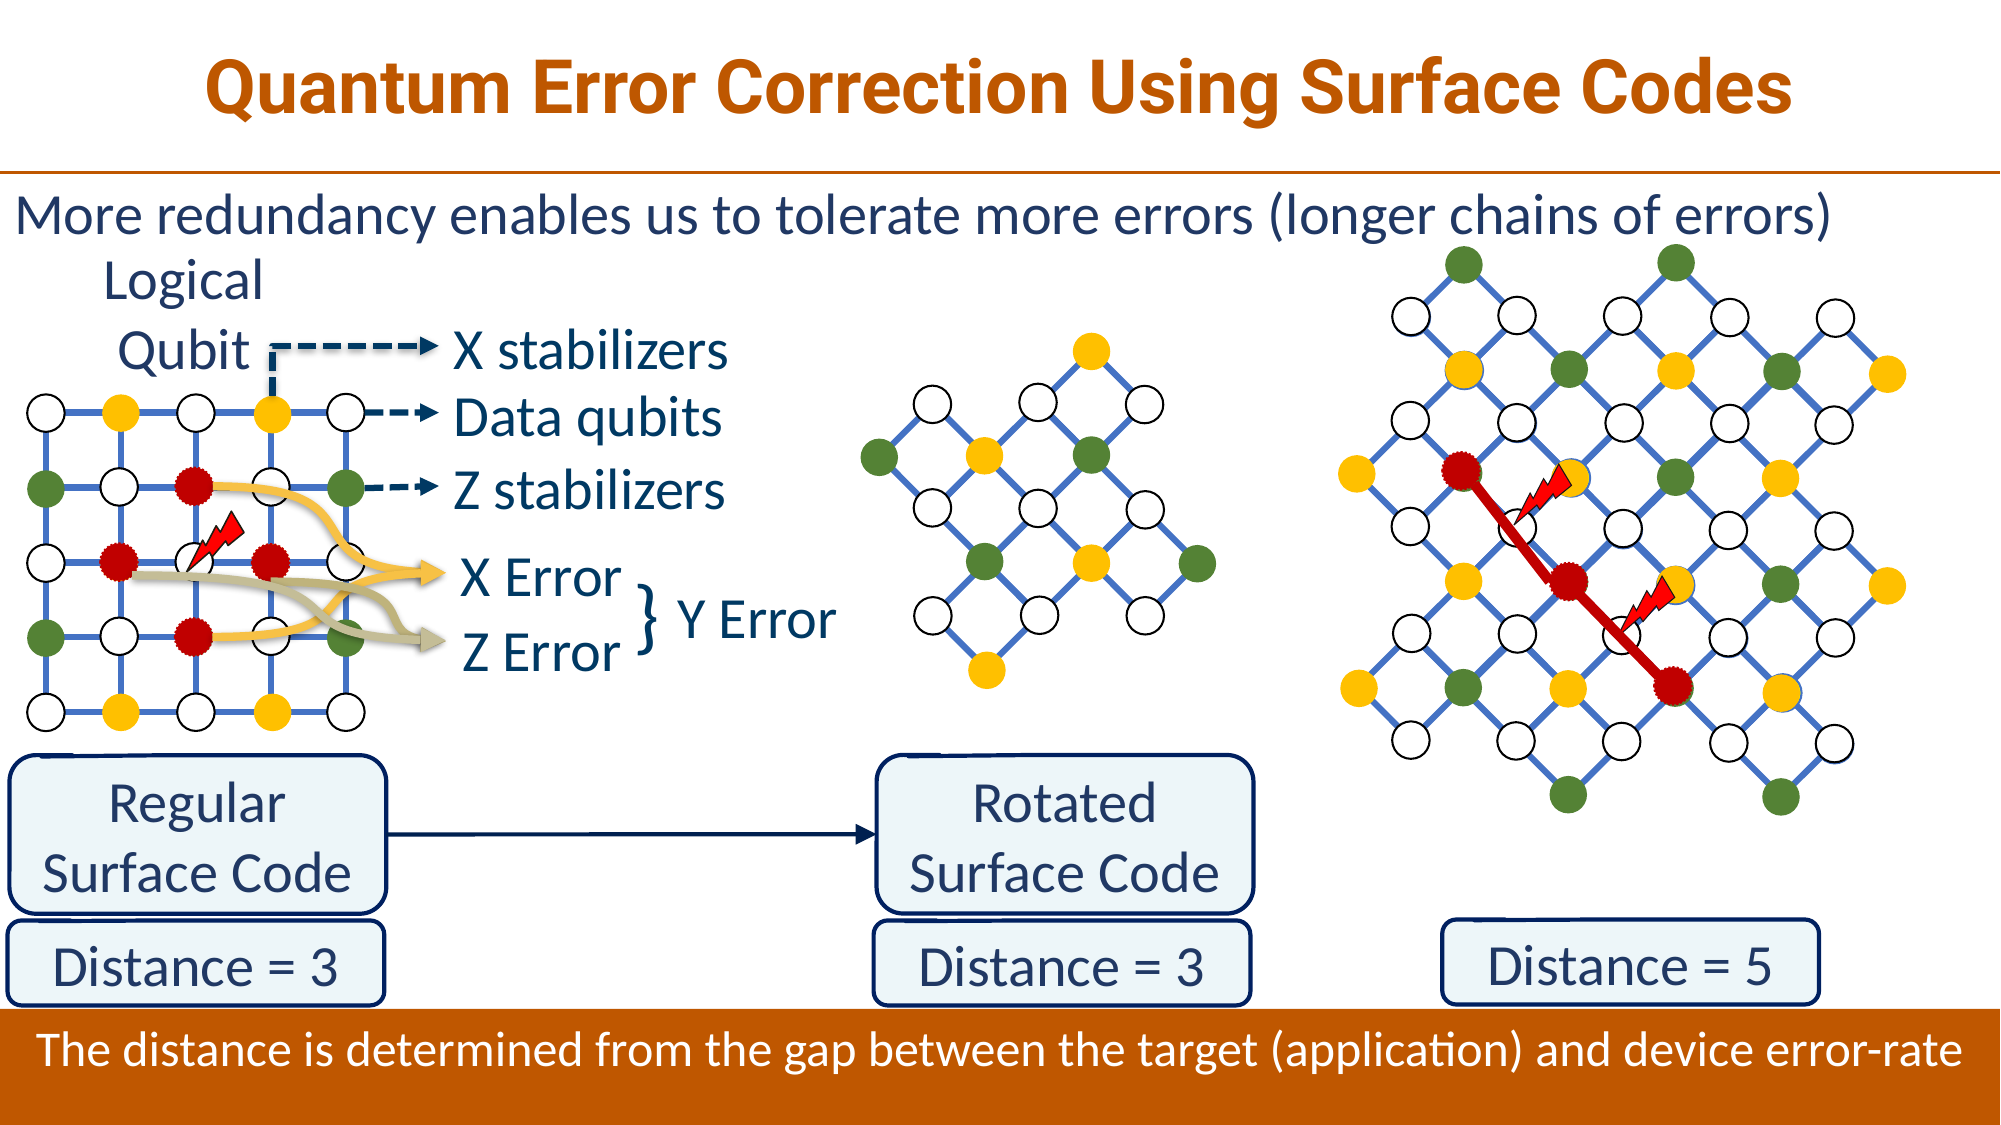

Quantum Error Correction Using Surface Codes
More redundancy enables us to tolerate more errors (longer chains of errors)
Logical Qubit

X stabilizers

Data qubits

Z stabilizers

X Error

}

Y Error

Z Error

Rotated
Surface Code
Regular
Surface Code
Distance = 5
Distance = 3
Distance = 3
The distance is determined from the gap between the target (application) and device error-rate